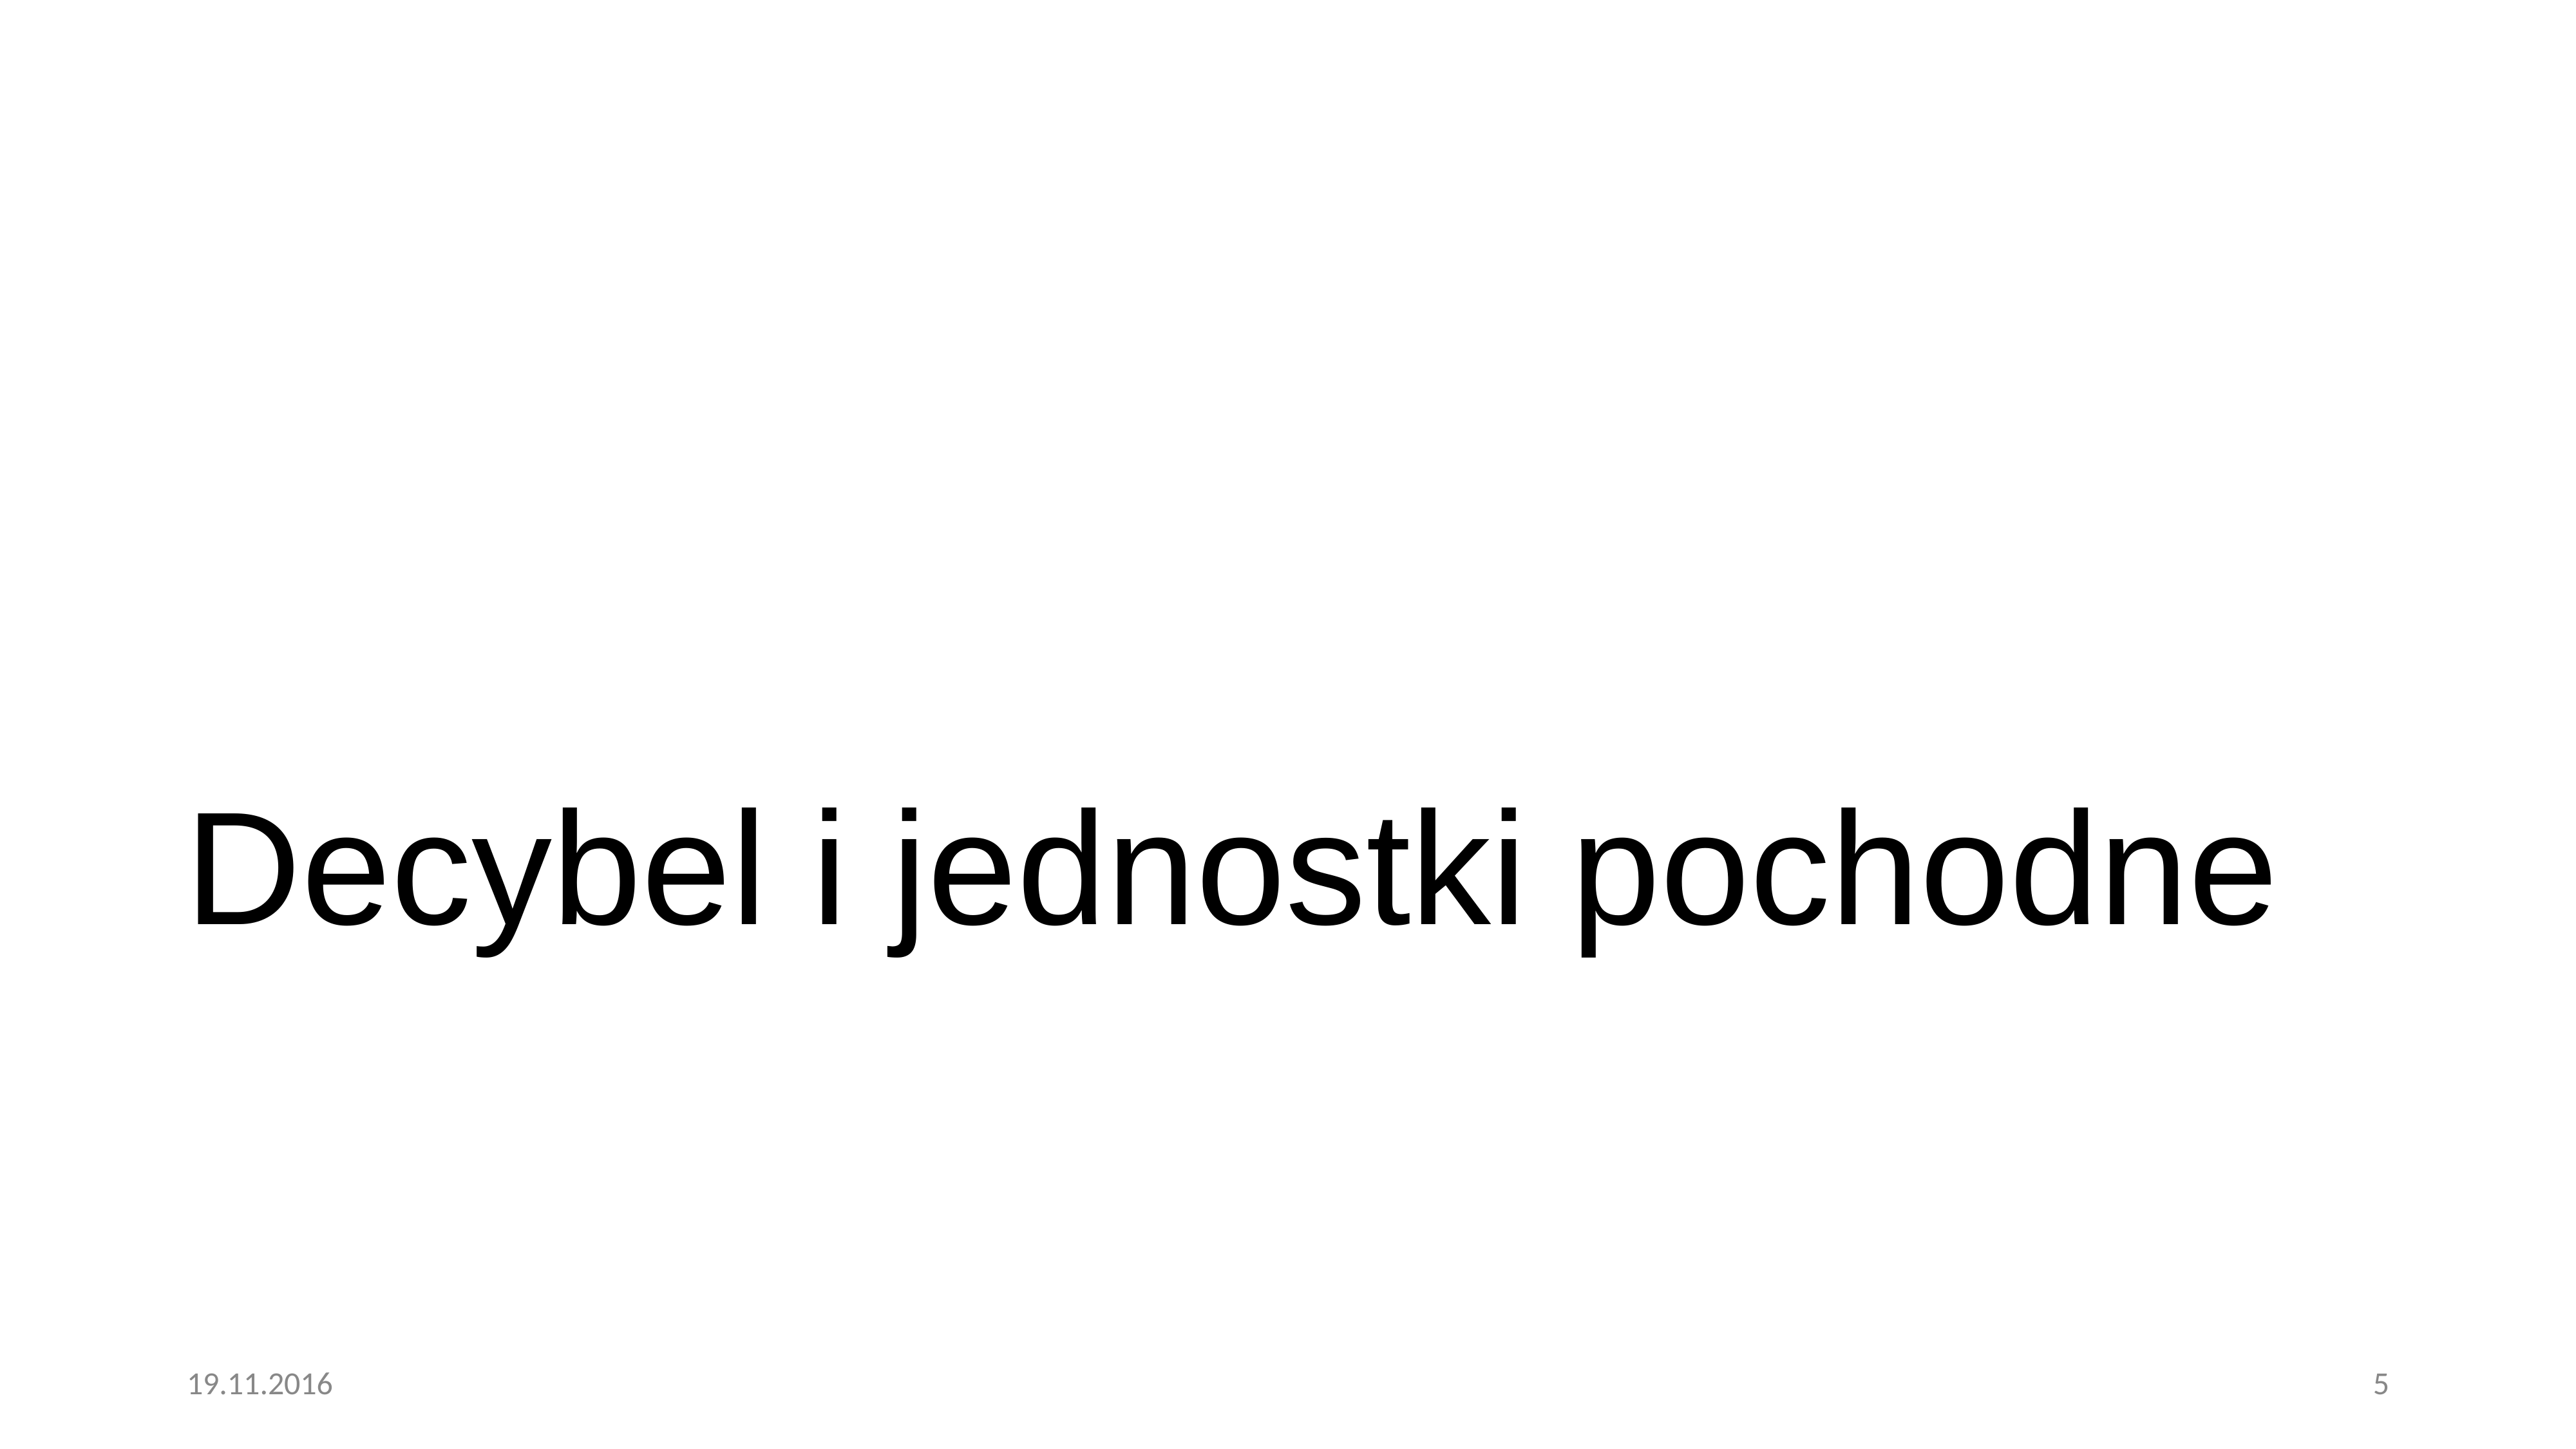

# Decybel i jednostki pochodne

19.11.2016
5